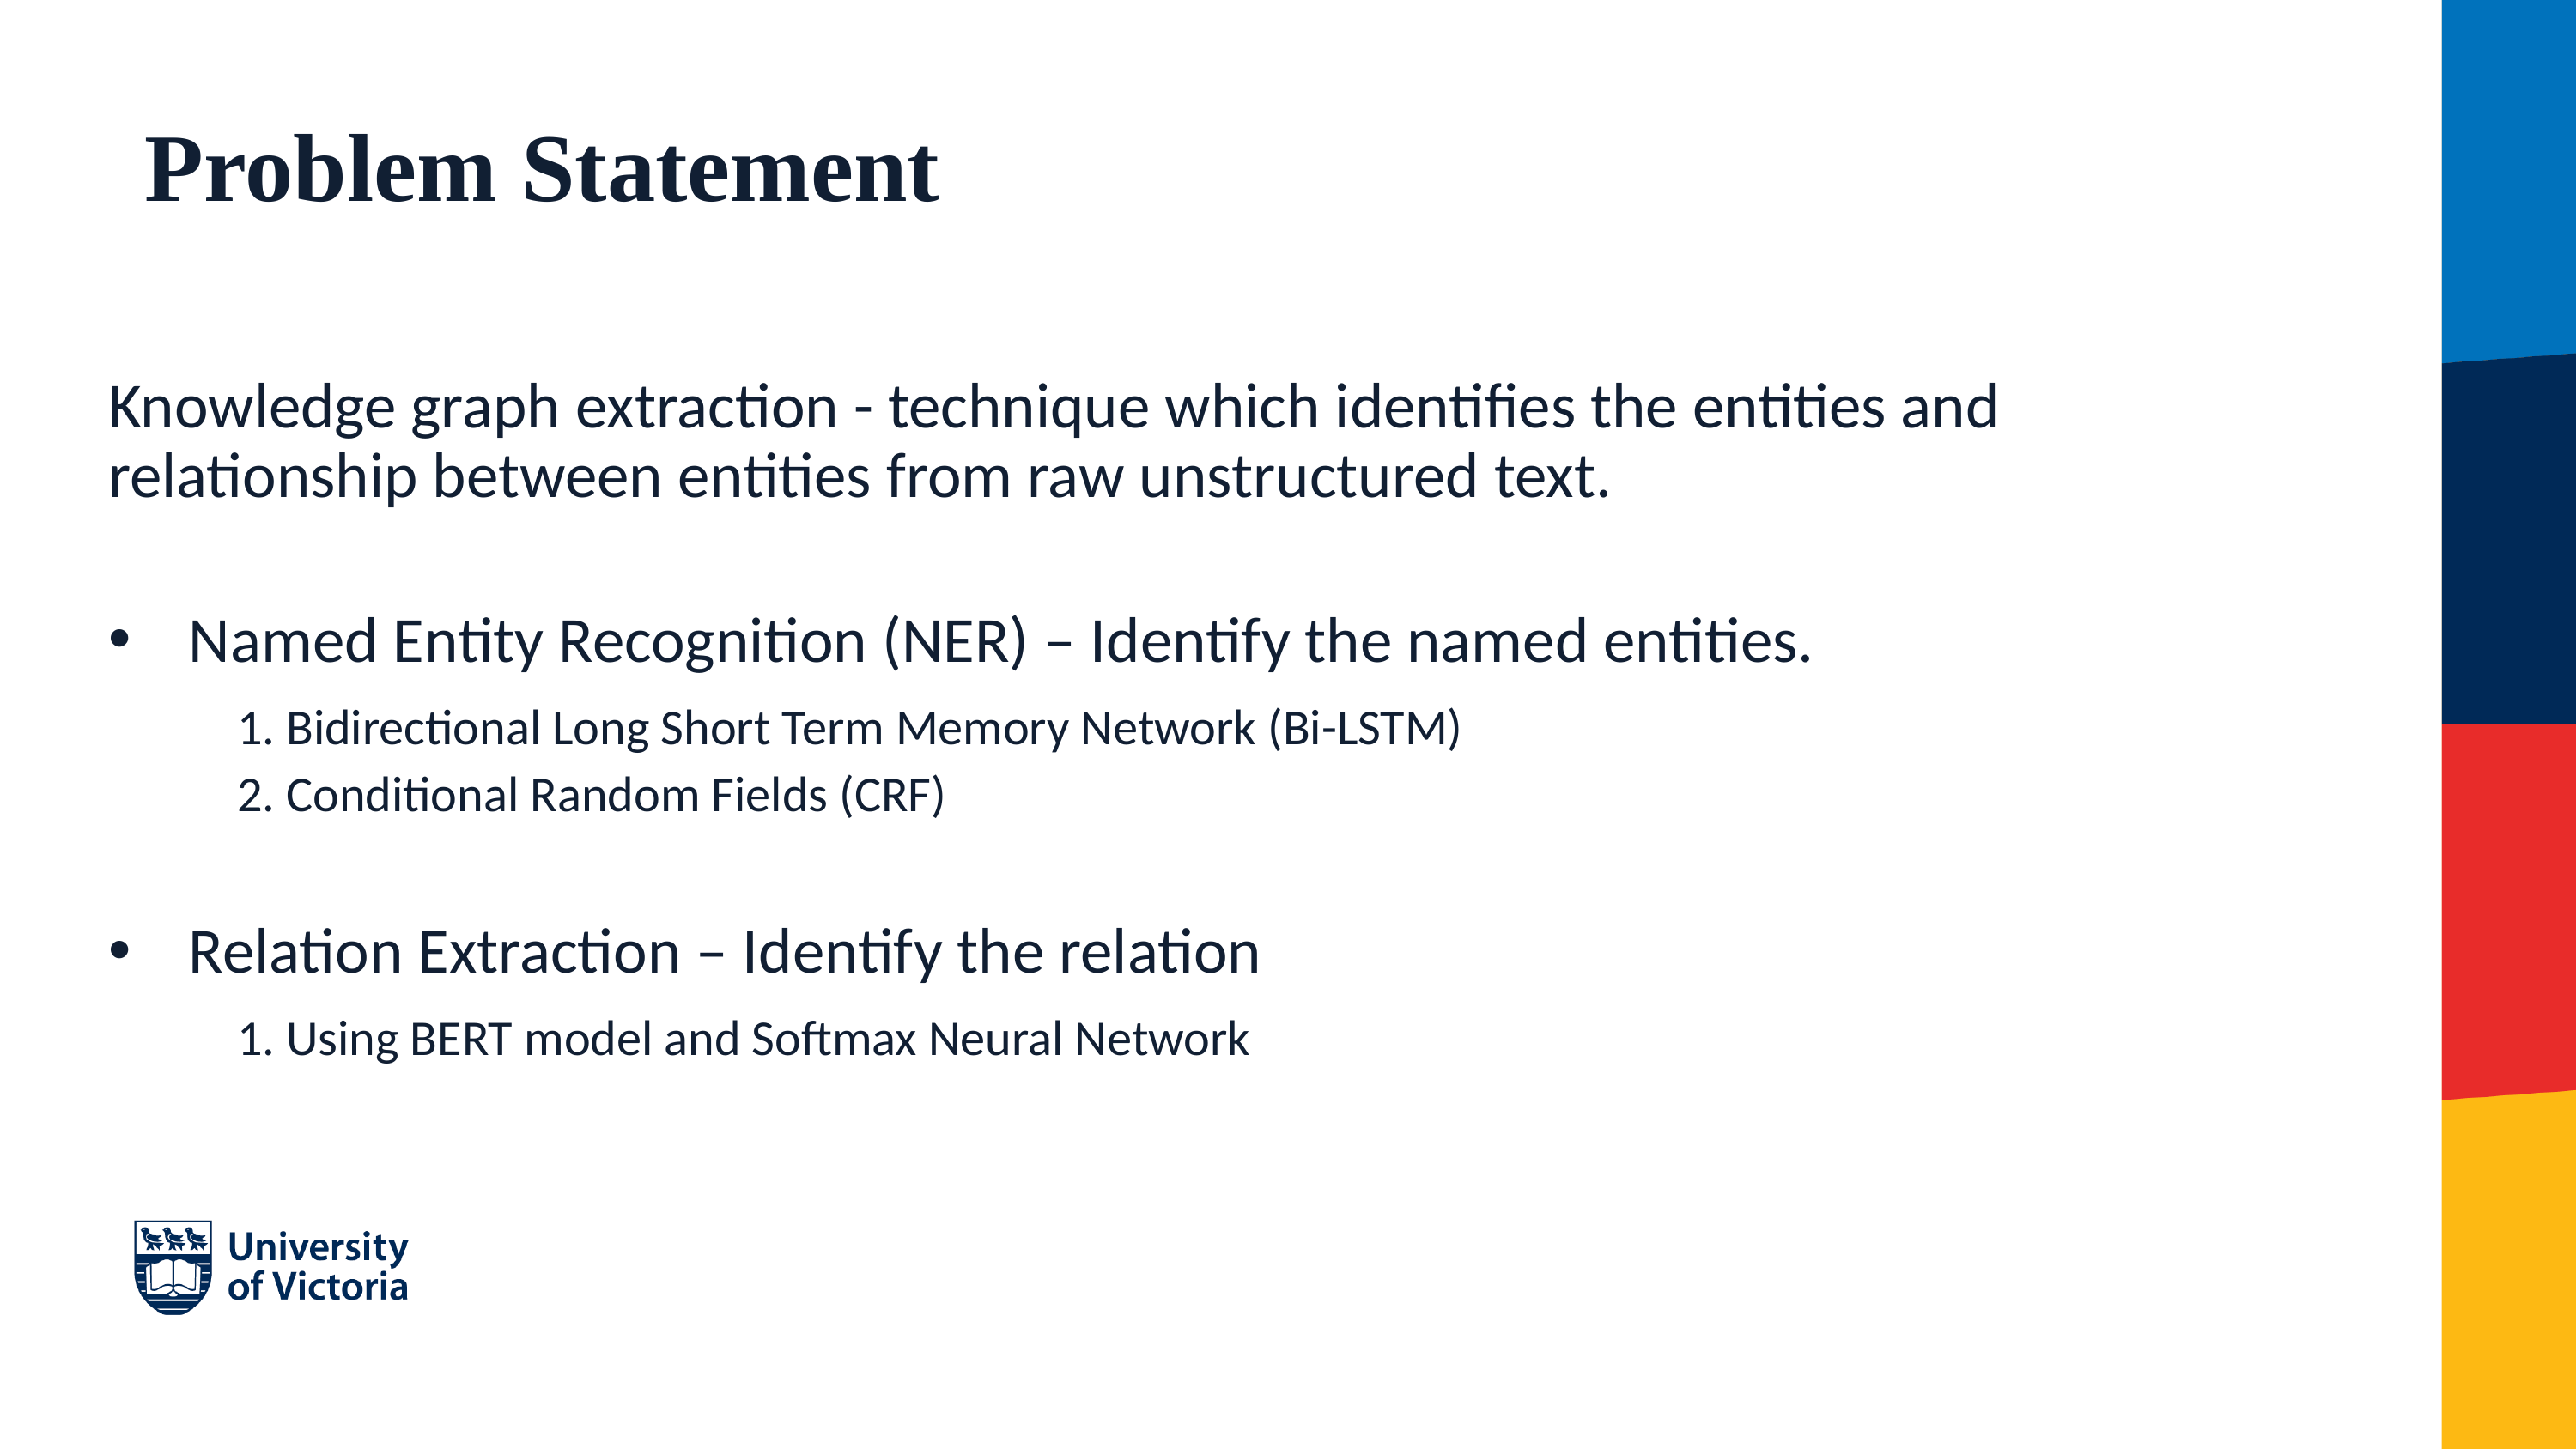

# Problem Statement

Knowledge graph extraction - technique which identifies the entities and relationship between entities from raw unstructured text.

Named Entity Recognition (NER) – Identify the named entities.
	1. Bidirectional Long Short Term Memory Network (Bi-LSTM)
	2. Conditional Random Fields (CRF)

Relation Extraction – Identify the relation
	1. Using BERT model and Softmax Neural Network